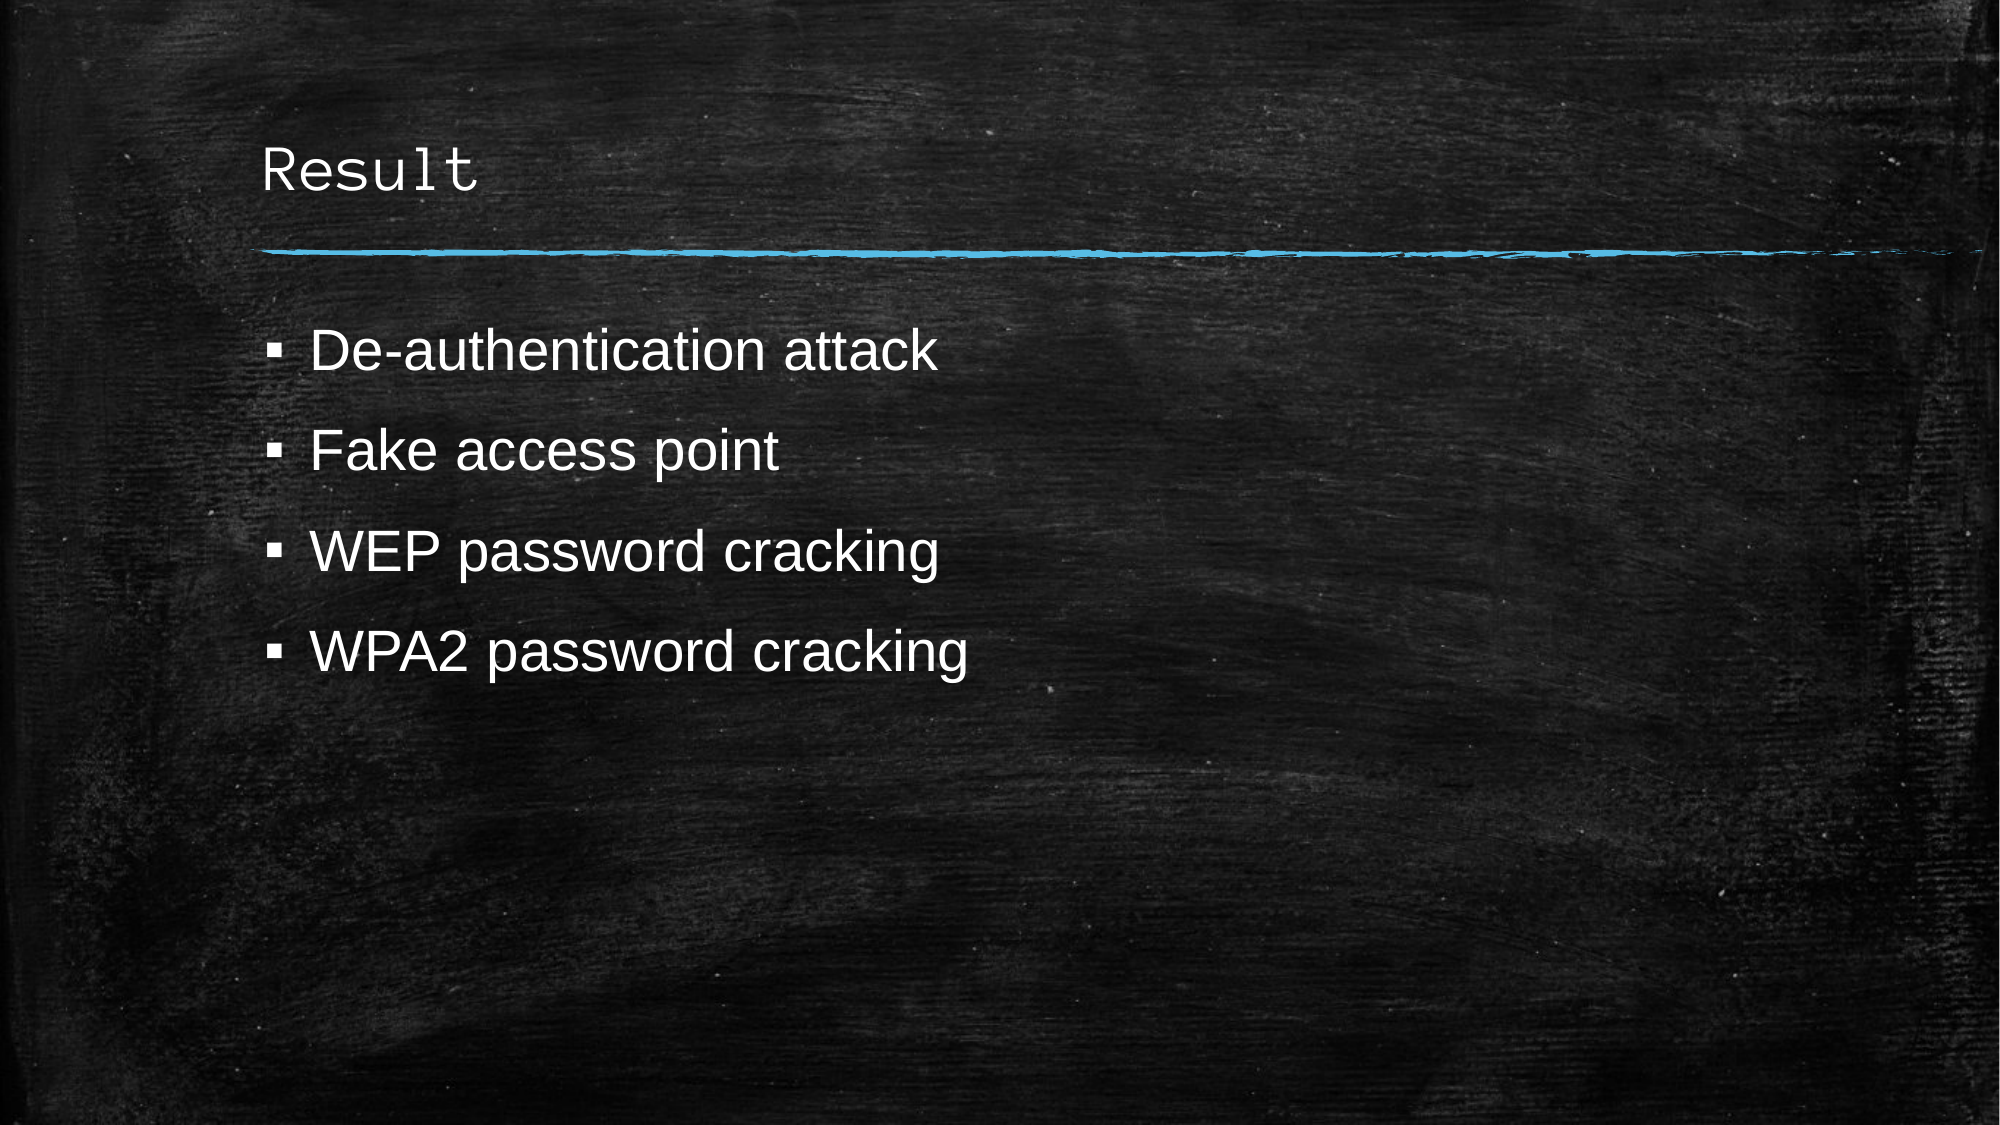

# Result
De-authentication attack
Fake access point
WEP password cracking
WPA2 password cracking